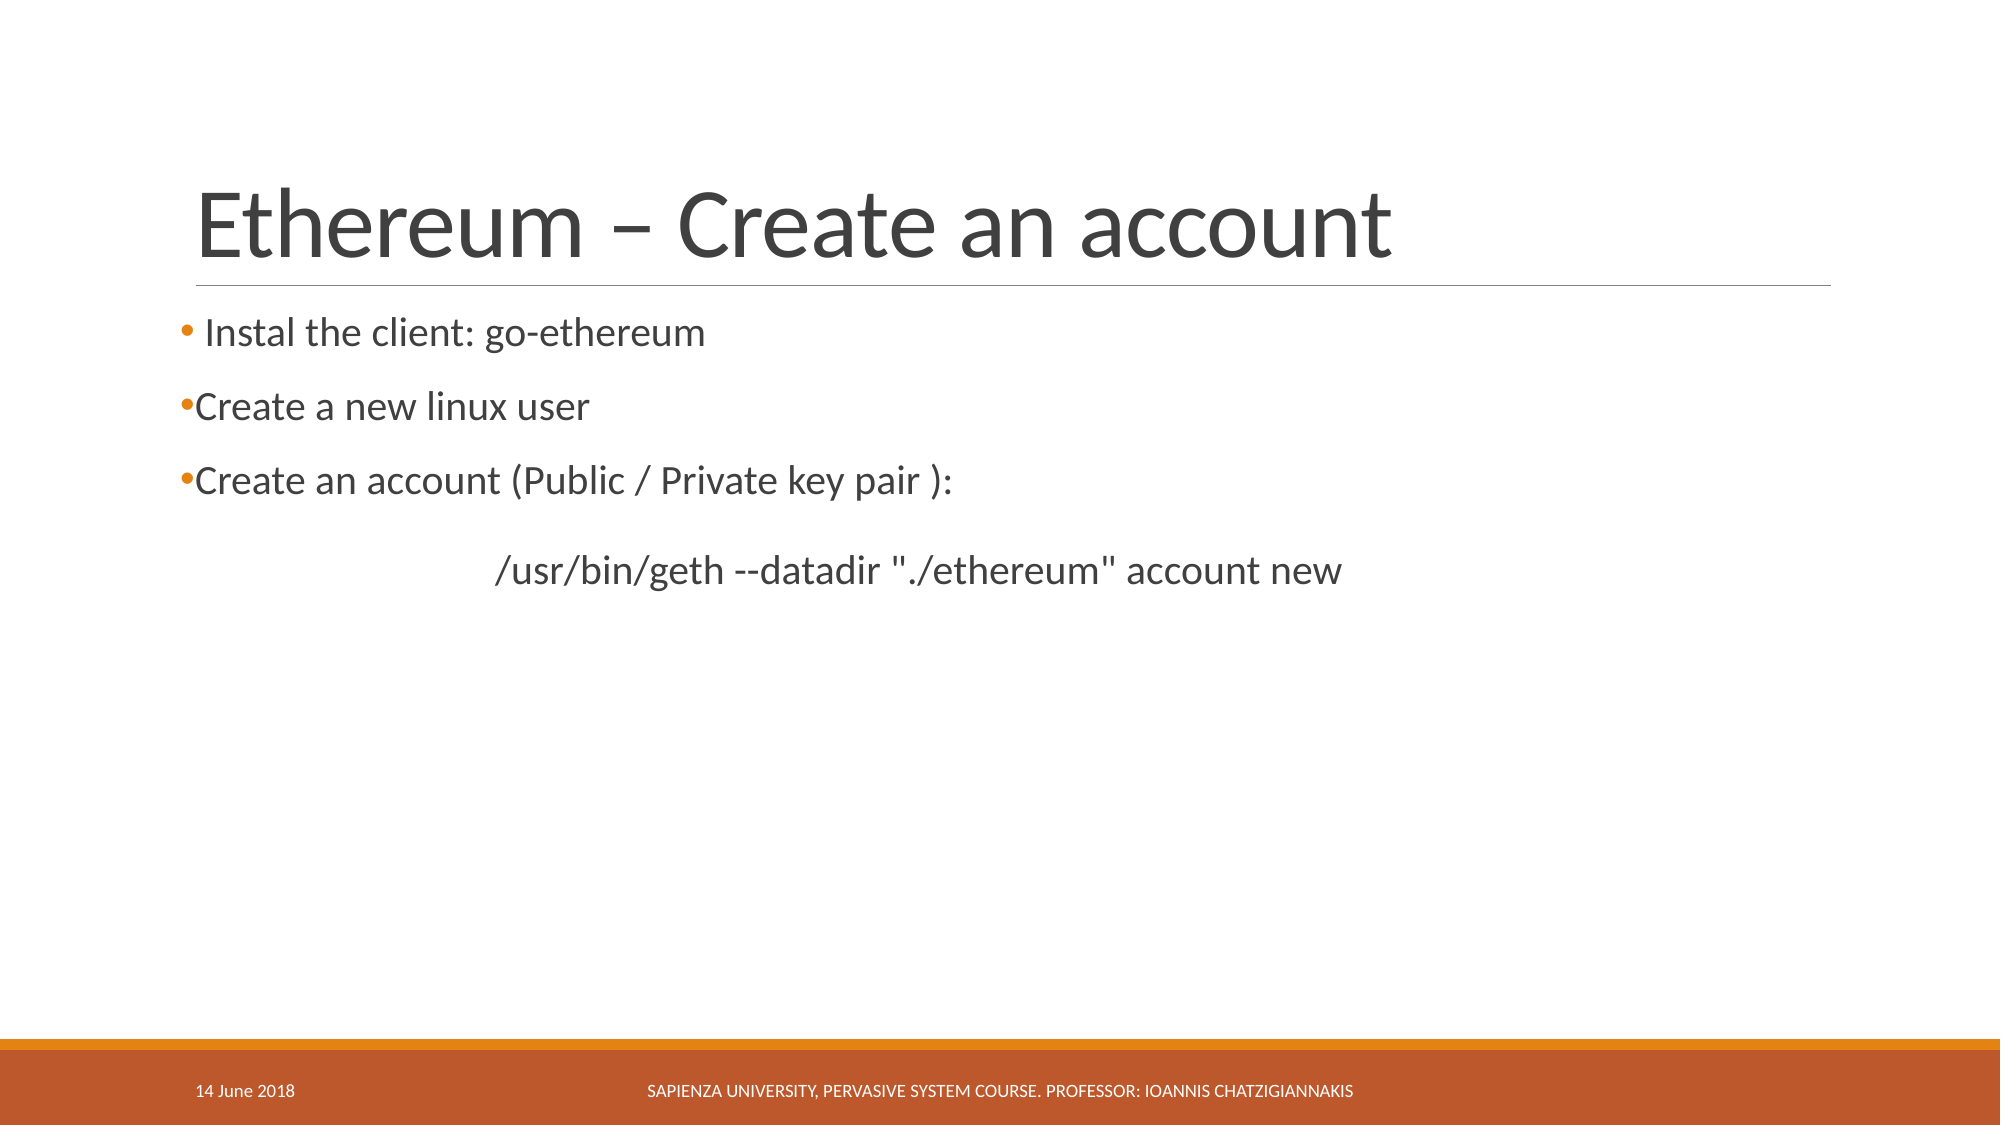

# Ethereum – Create an account
 Instal the client: go-ethereum
Create a new linux user
Create an account (Public / Private key pair ):
		/usr/bin/geth --datadir "./ethereum" account new
14 June 2018
Sapienza University, Pervasive System course. Professor: Ioannis Chatzigiannakis